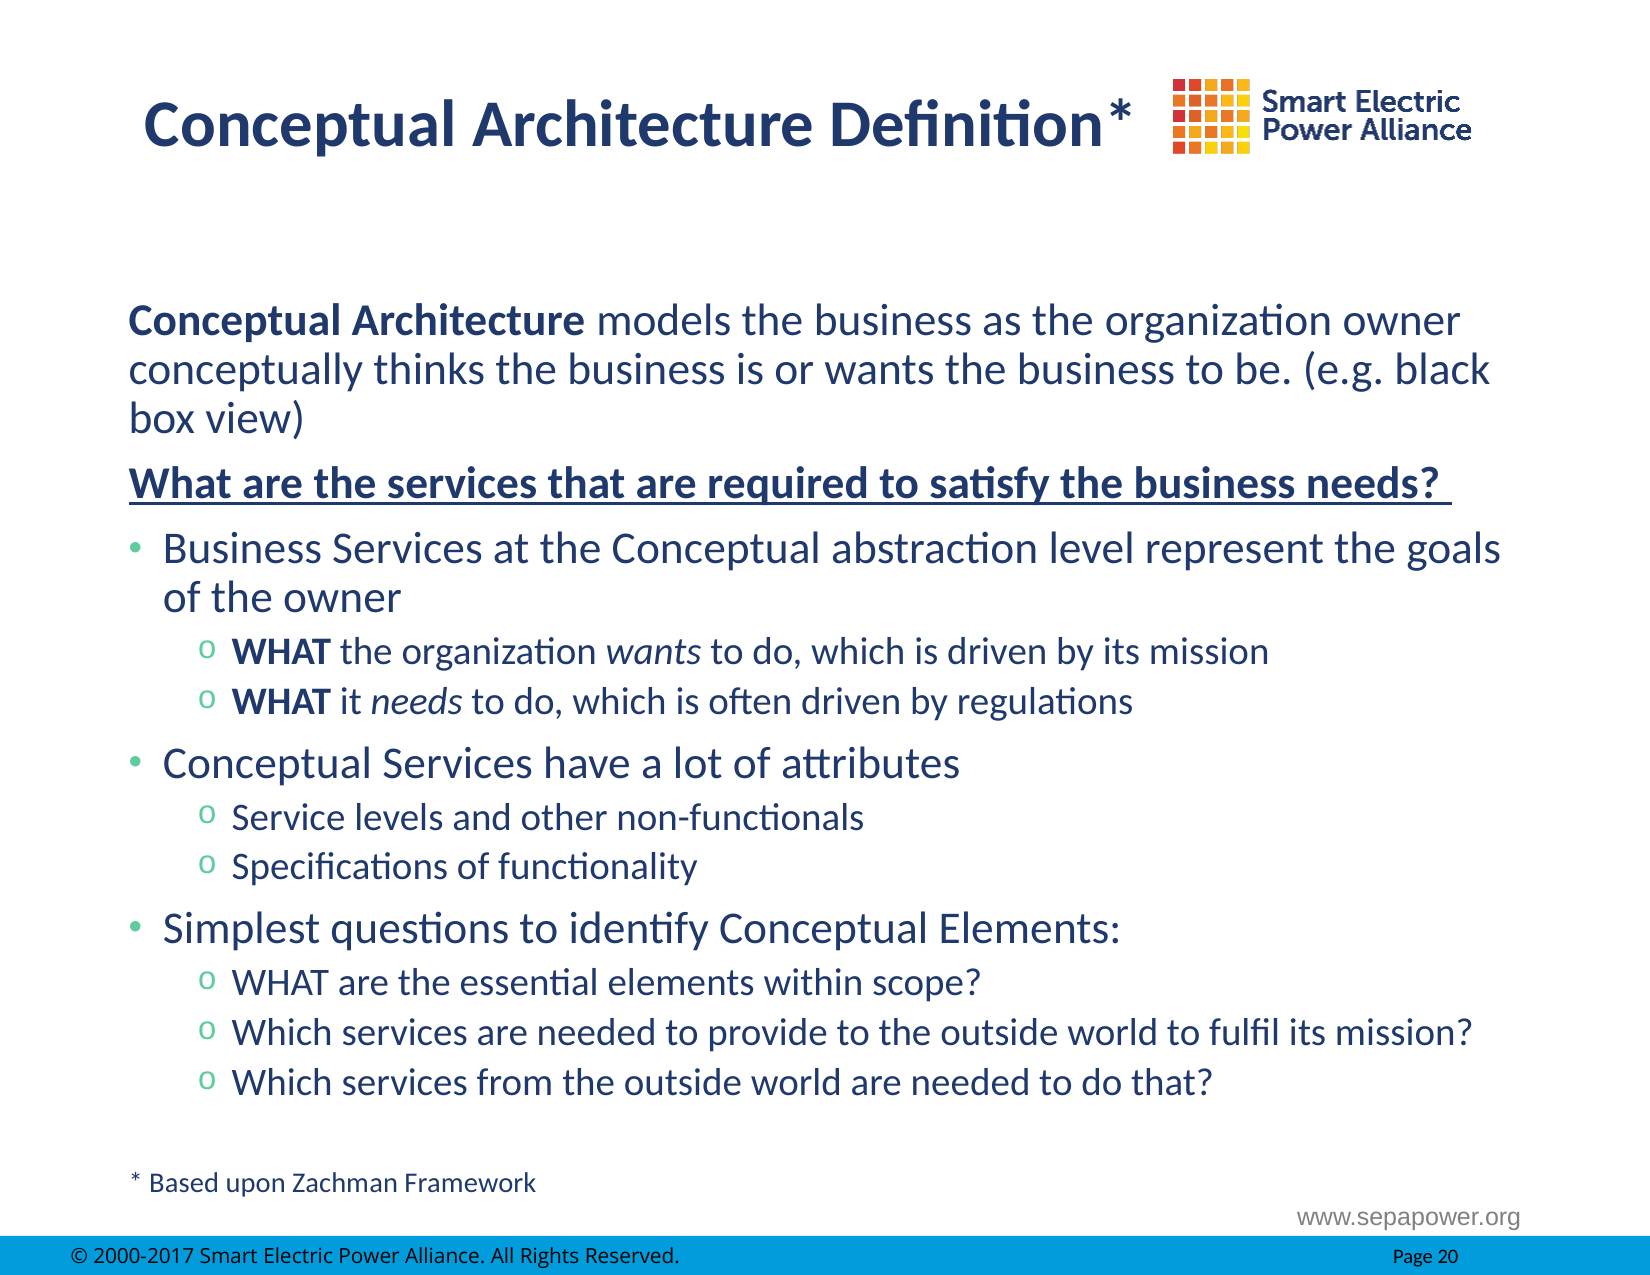

# Conceptual Architecture Definition*
Conceptual Architecture models the business as the organization owner conceptually thinks the business is or wants the business to be. (e.g. black box view)
What are the services that are required to satisfy the business needs?
Business Services at the Conceptual abstraction level represent the goals of the owner
WHAT the organization wants to do, which is driven by its mission
WHAT it needs to do, which is often driven by regulations
Conceptual Services have a lot of attributes
Service levels and other non-functionals
Specifications of functionality
Simplest questions to identify Conceptual Elements:
WHAT are the essential elements within scope?
Which services are needed to provide to the outside world to fulfil its mission?
Which services from the outside world are needed to do that?

* Based upon Zachman Framework
www.sepapower.org
© 2000-2017 Smart Electric Power Alliance. All Rights Reserved.		Page 20